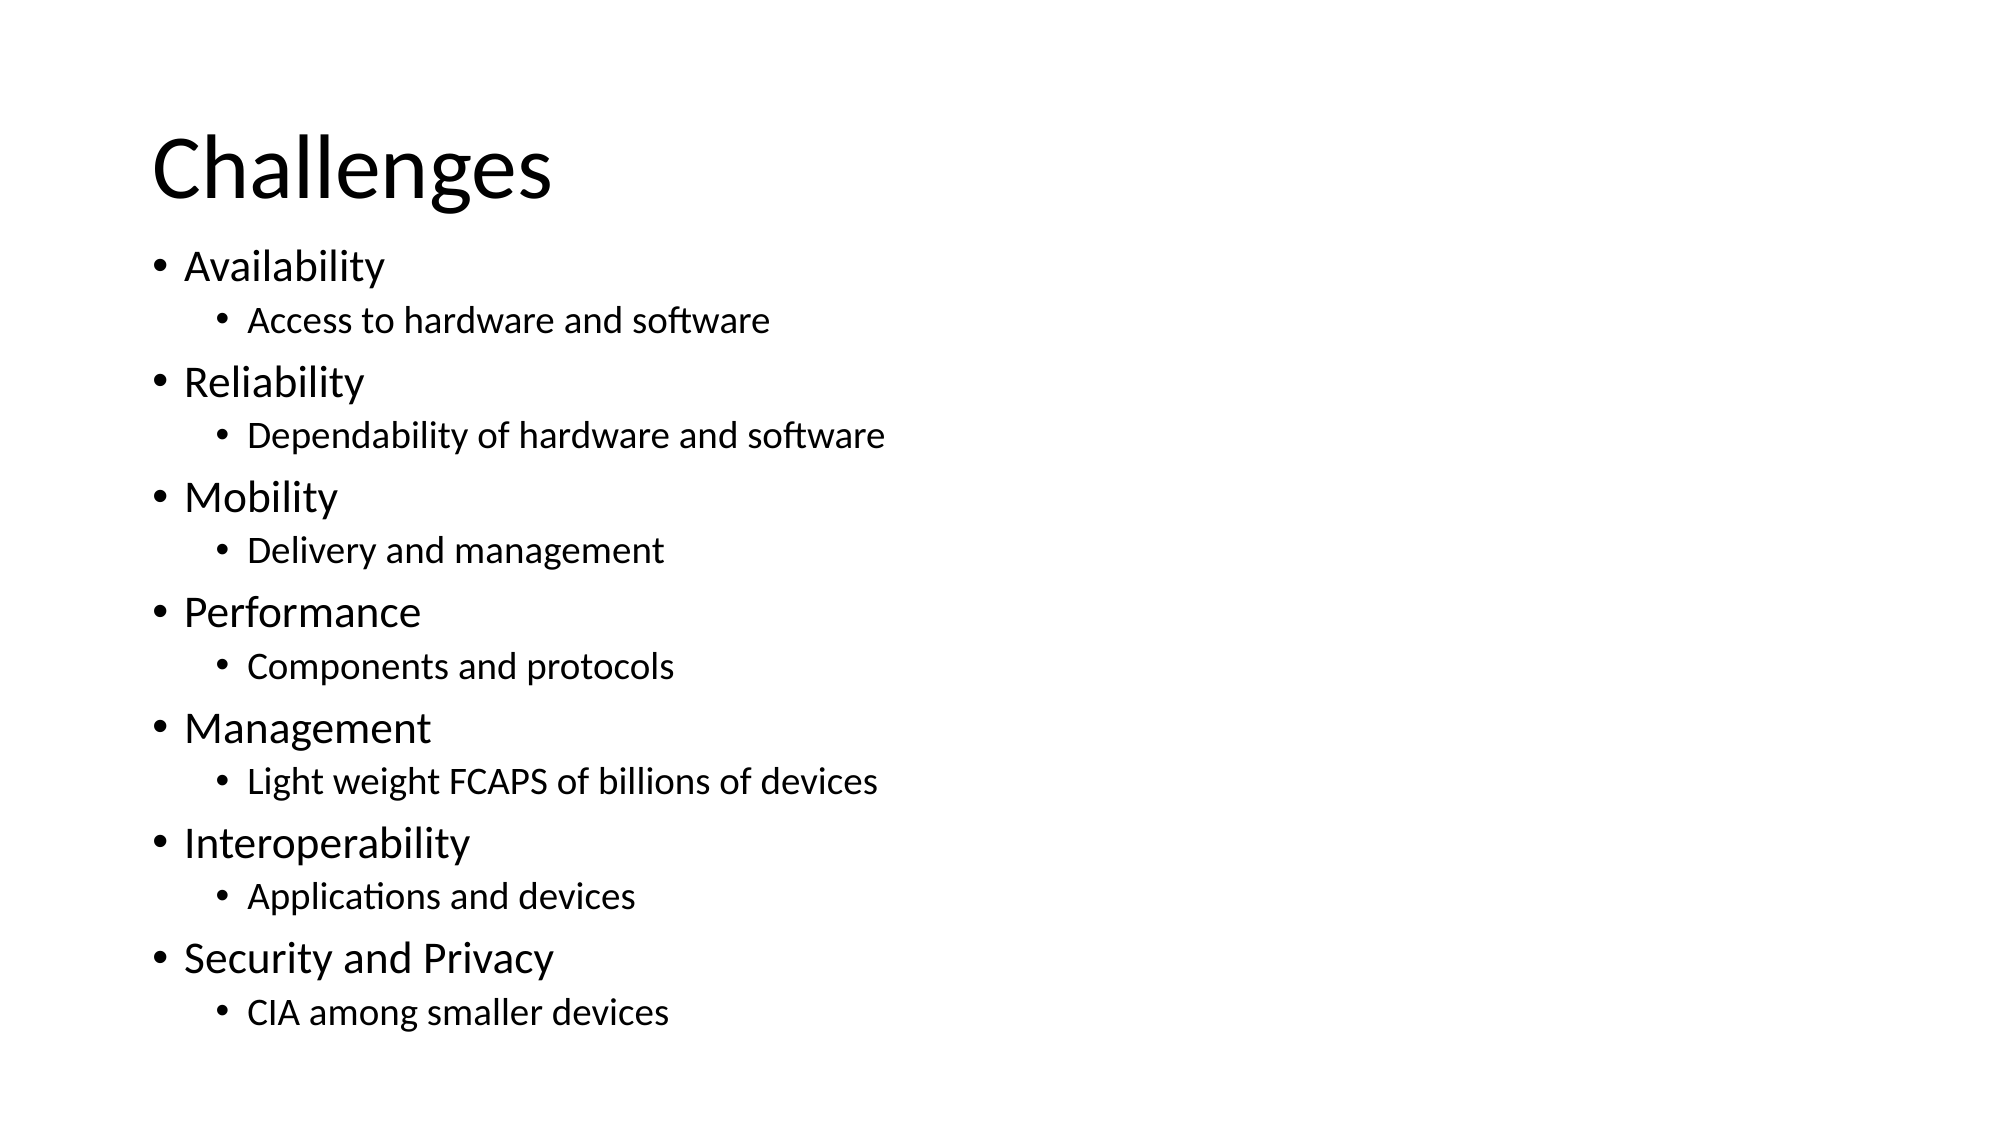

# Challenges
Availability
Access to hardware and software
Reliability
Dependability of hardware and software
Mobility
Delivery and management
Performance
Components and protocols
Management
Light weight FCAPS of billions of devices
Interoperability
Applications and devices
Security and Privacy
CIA among smaller devices